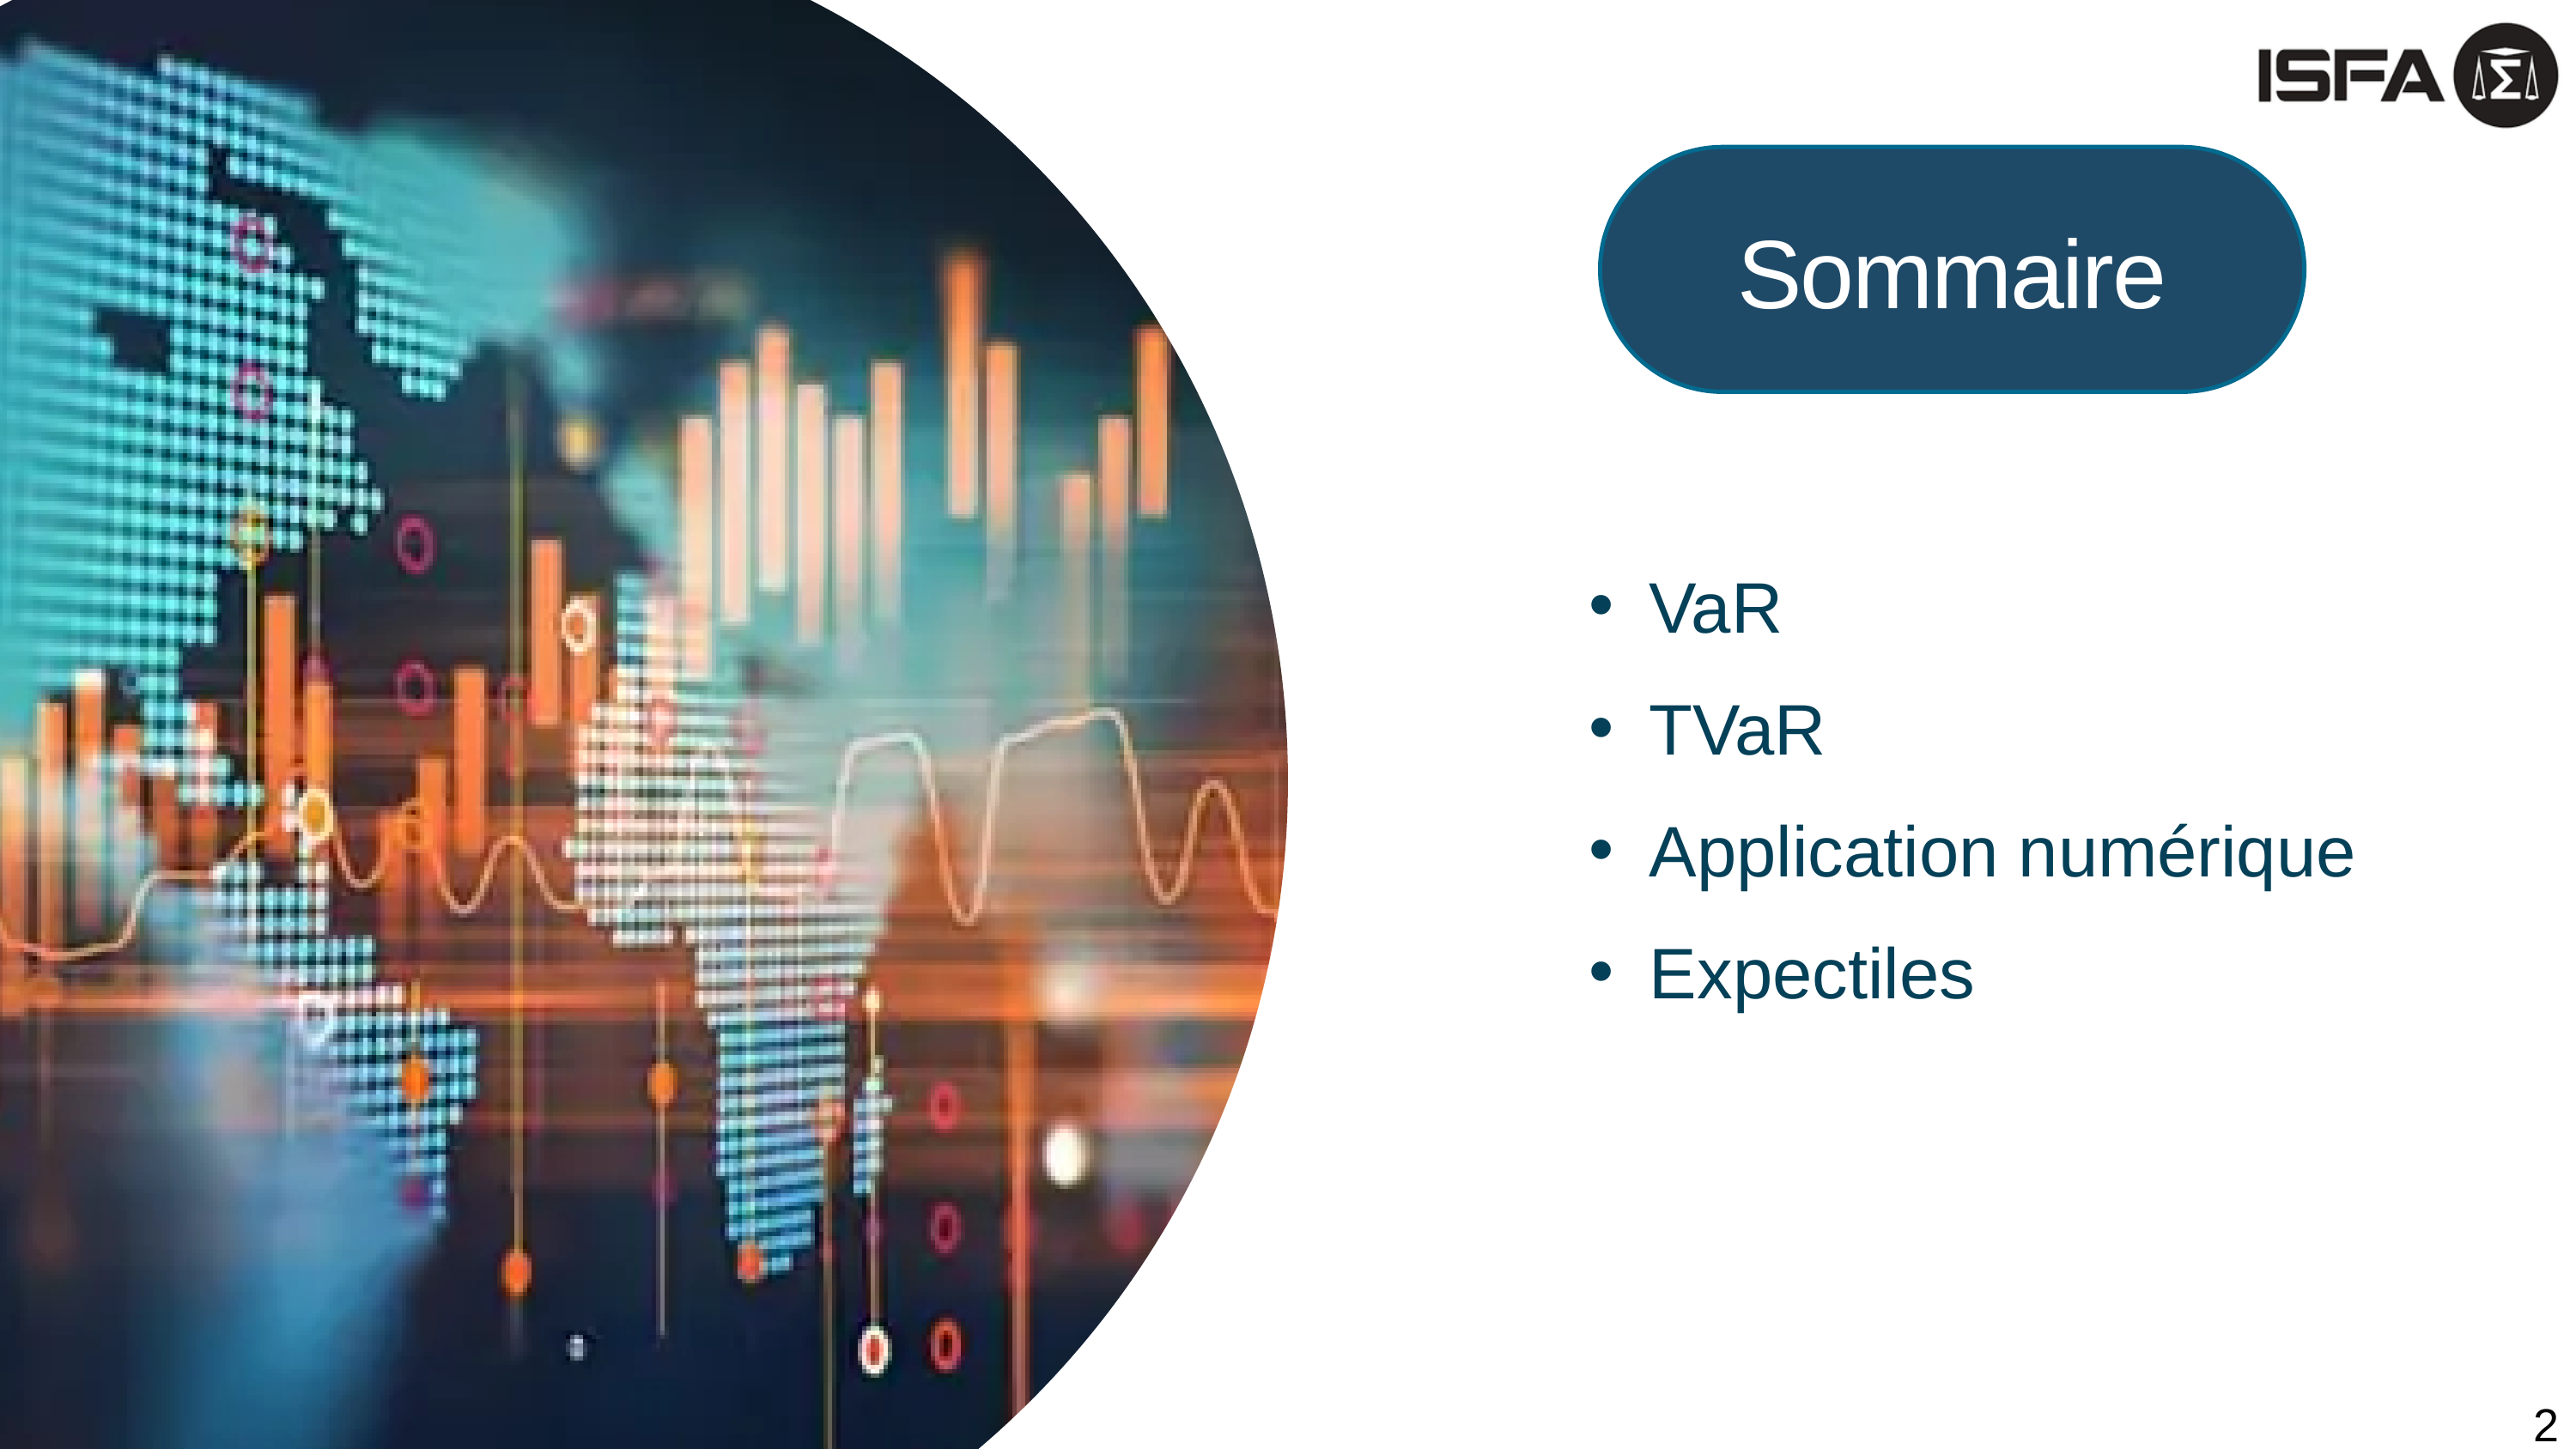

Sommaire
VaR
TVaR
Application numérique
Expectiles
2